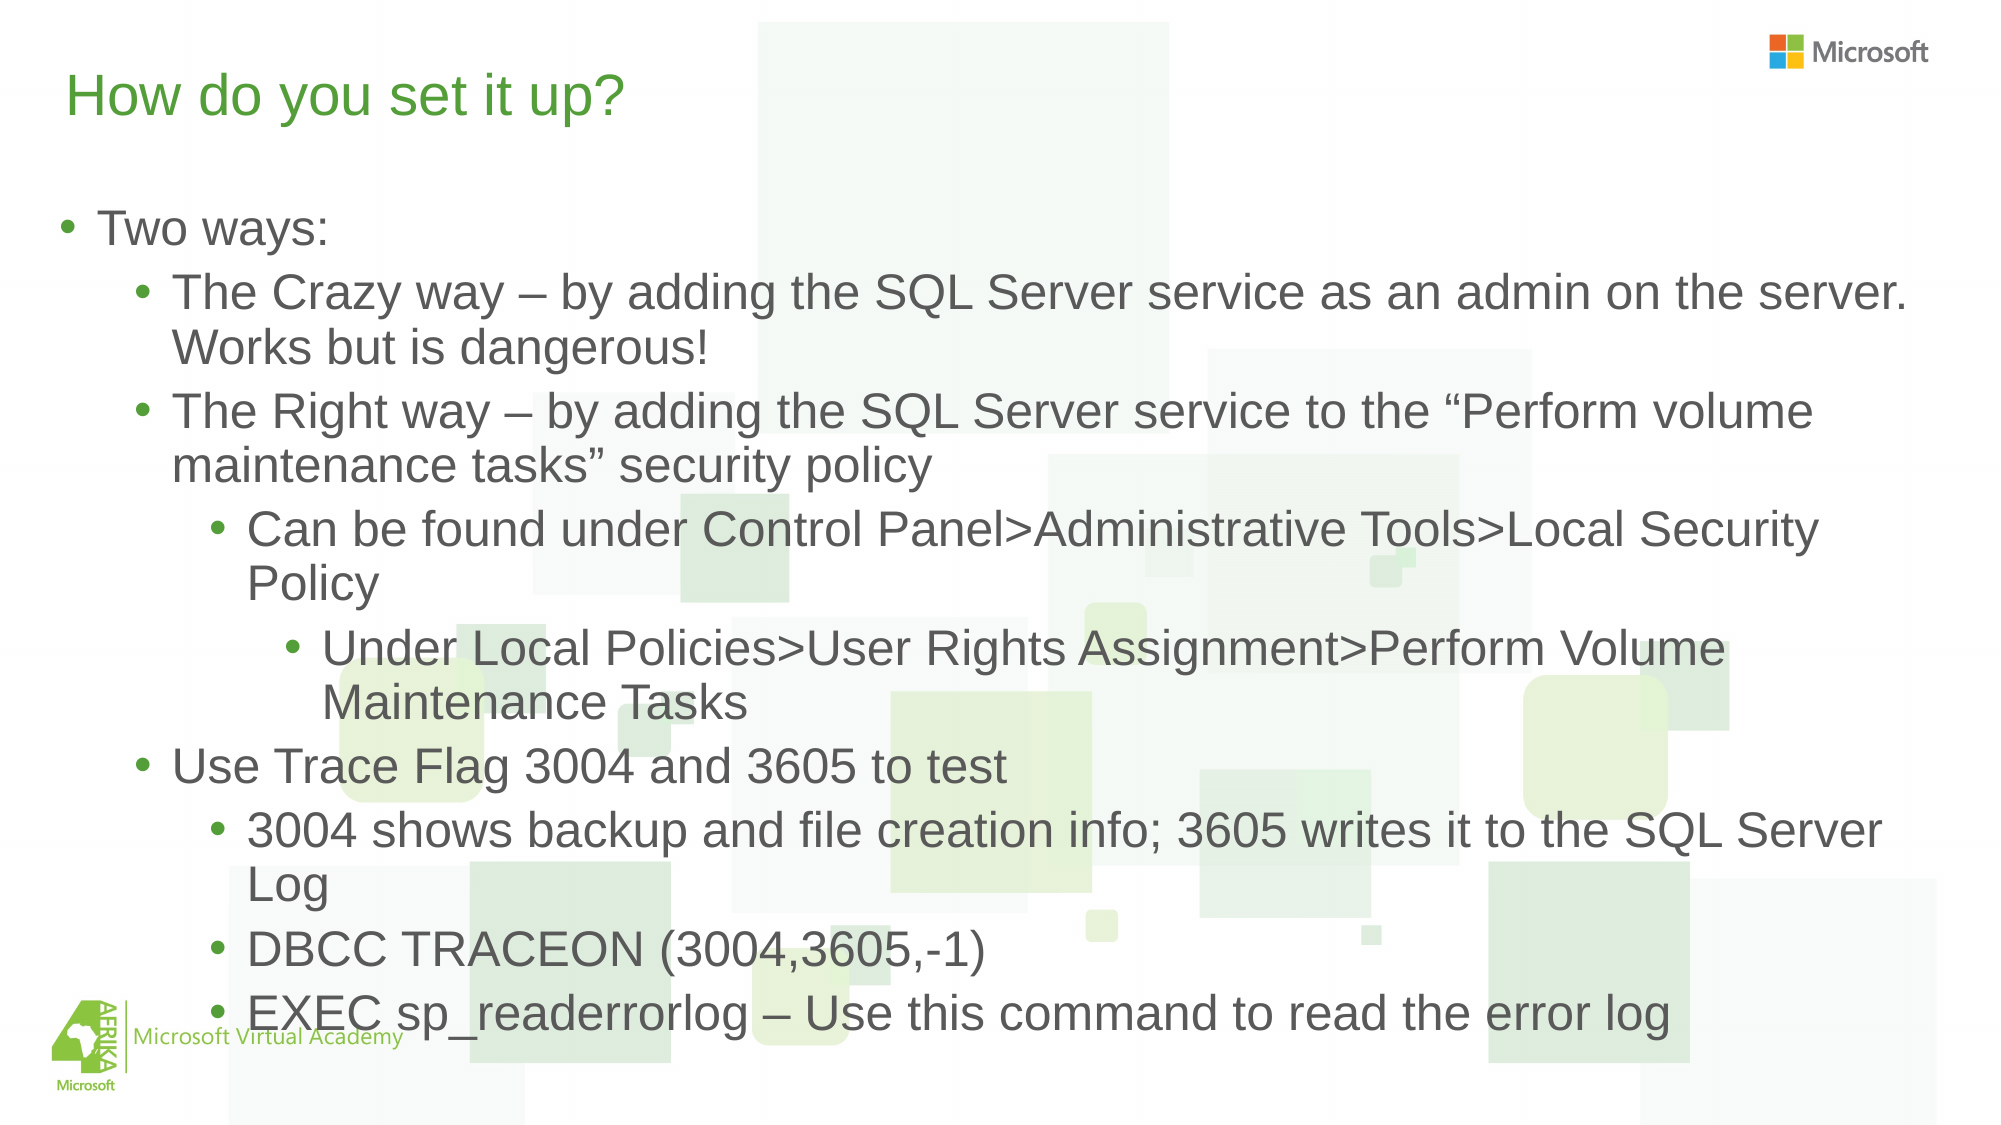

# How do you set it up?
Two ways:
The Crazy way – by adding the SQL Server service as an admin on the server. Works but is dangerous!
The Right way – by adding the SQL Server service to the “Perform volume maintenance tasks” security policy
Can be found under Control Panel>Administrative Tools>Local Security Policy
Under Local Policies>User Rights Assignment>Perform Volume Maintenance Tasks
Use Trace Flag 3004 and 3605 to test
3004 shows backup and file creation info; 3605 writes it to the SQL Server Log
DBCC TRACEON (3004,3605,-1)
EXEC sp_readerrorlog – Use this command to read the error log